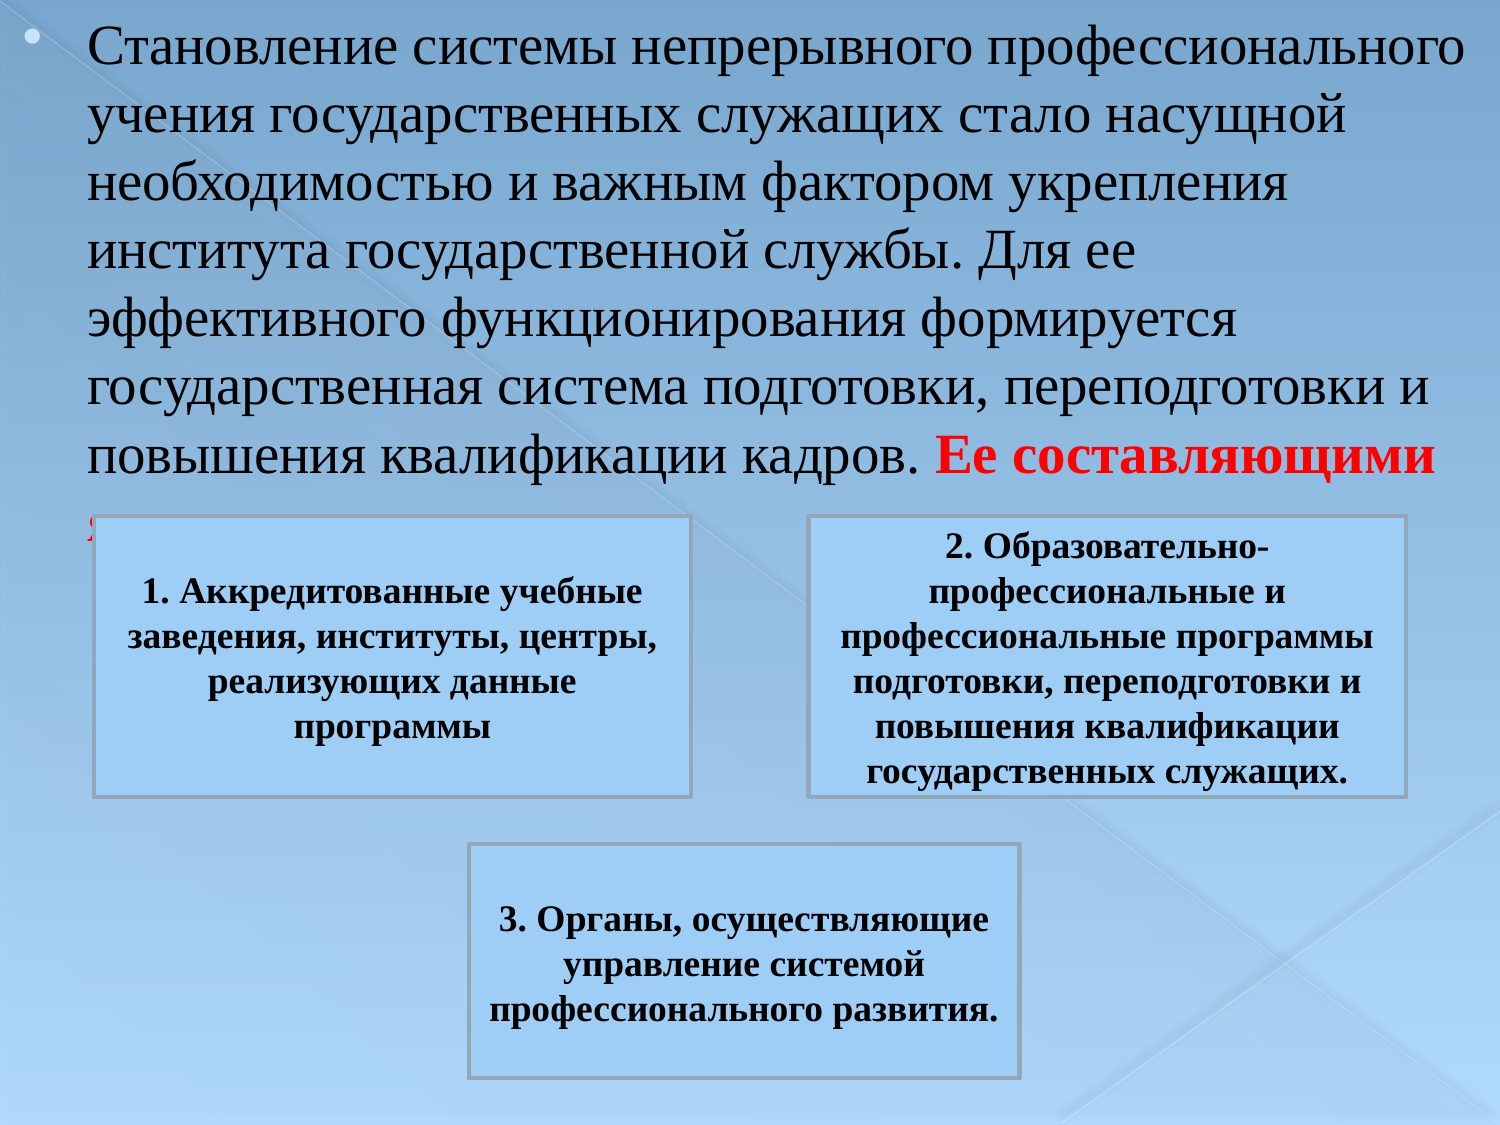

Становление системы непрерывного профессионального учения государственных служащих стало насущной необходимостью и важным фактором укрепления института государственной службы. Для ее эффективного функционирования формируется государственная система подготовки, переподготовки и повышения квалификации кадров. Ее составляющими являются:

1. Аккредитованные учебные заведения, институты, центры, реализующих данные программы
2. Образовательно-профессиональные и профессиональные программы подготовки, переподготовки и повышения квалификации государственных служащих.
3. Органы, осуществляющие управление системой профессионального развития.